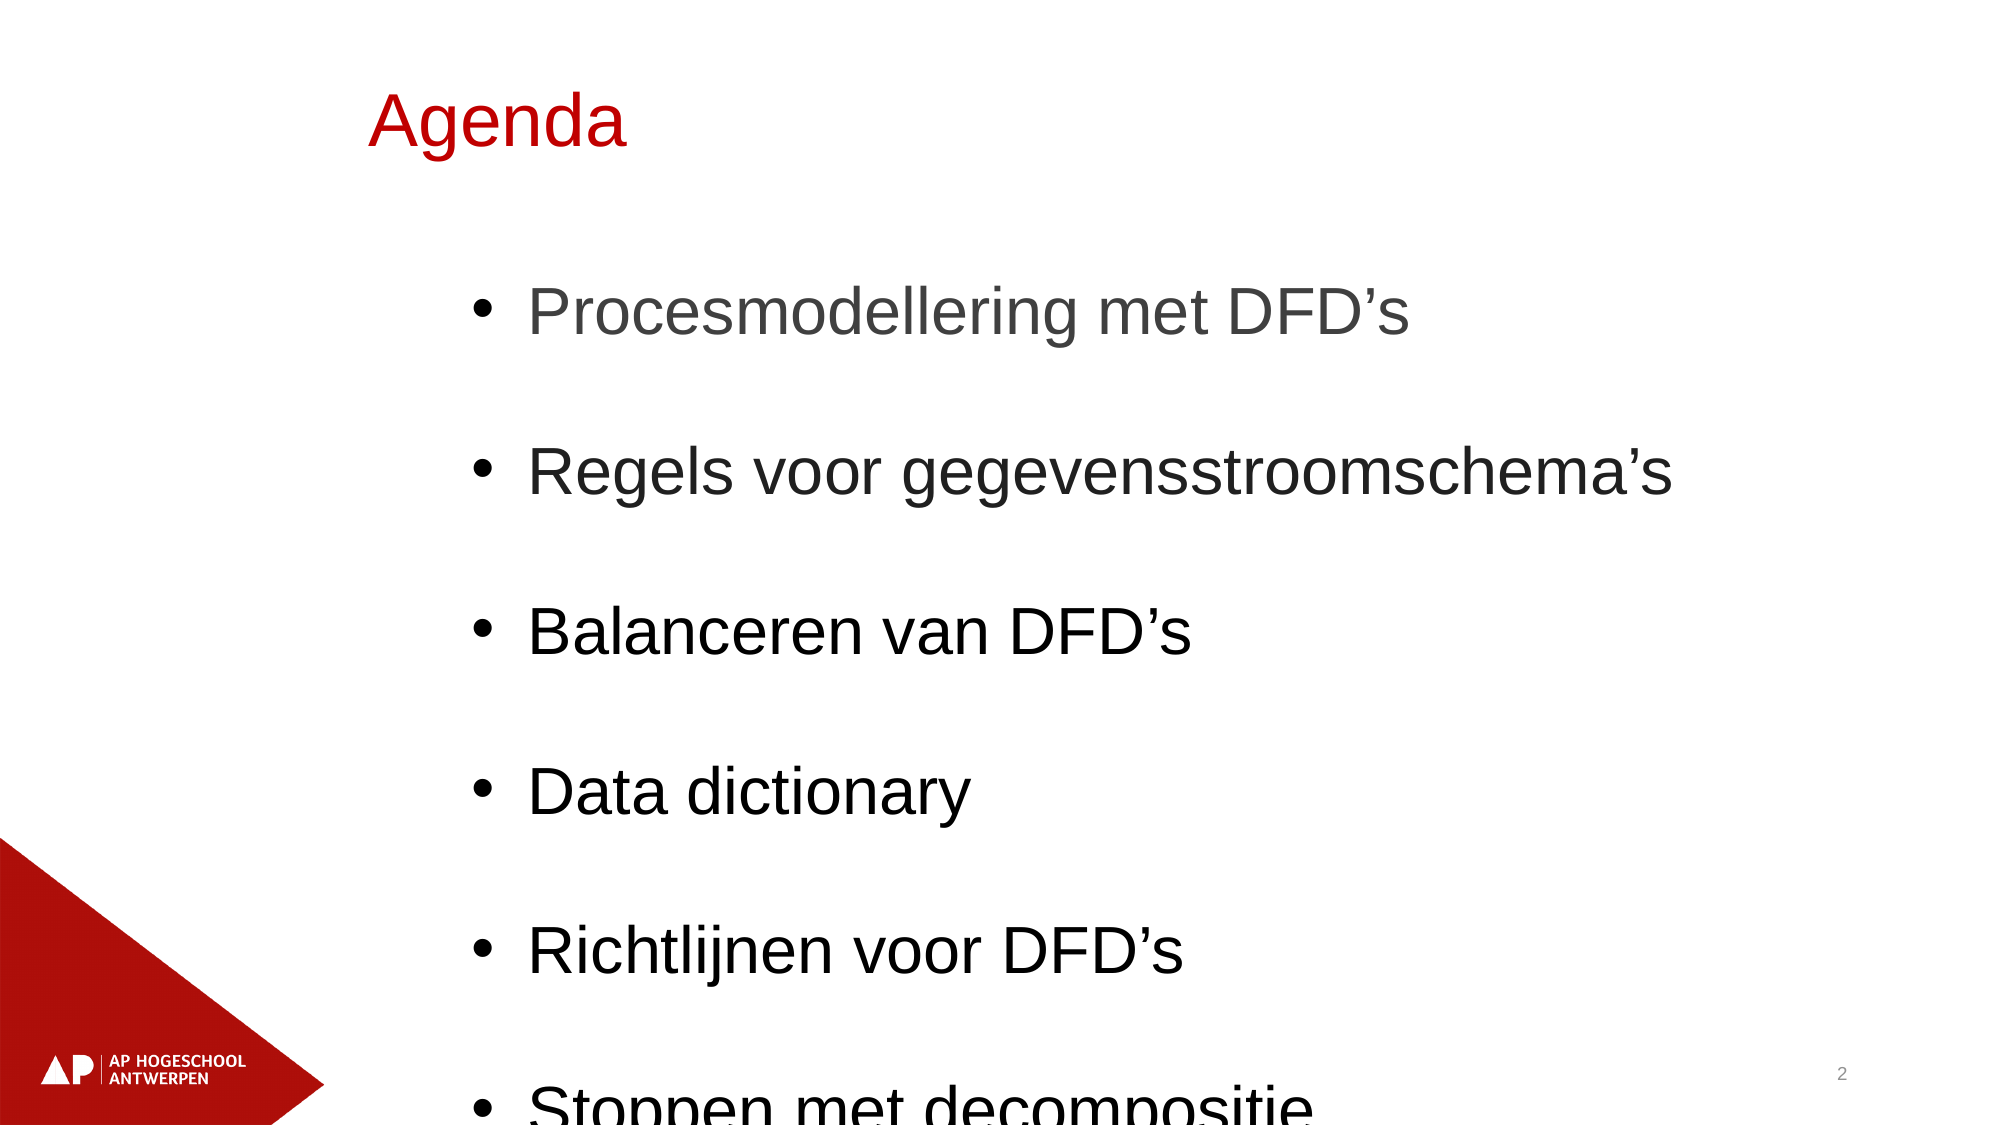

Agenda
Procesmodellering met DFD’s
Regels voor gegevensstroomschema’s
Balanceren van DFD’s
Data dictionary
Richtlijnen voor DFD’s
Stoppen met decompositie
GAP analyse

2